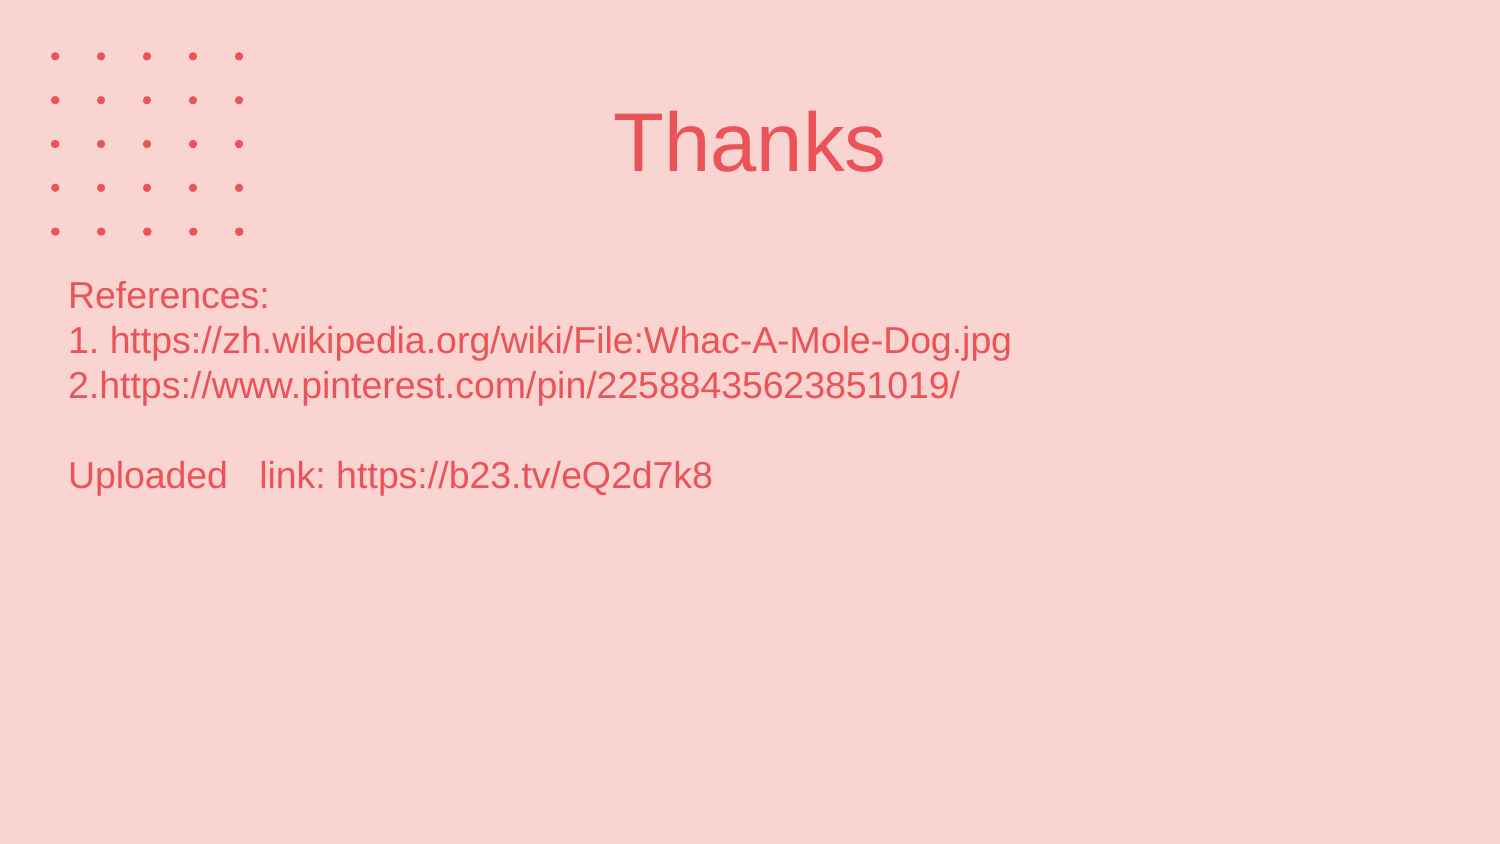

# Thanks
References:
1. https://zh.wikipedia.org/wiki/File:Whac-A-Mole-Dog.jpg
2.https://www.pinterest.com/pin/22588435623851019/

Uploaded   link: https://b23.tv/eQ2d7k8